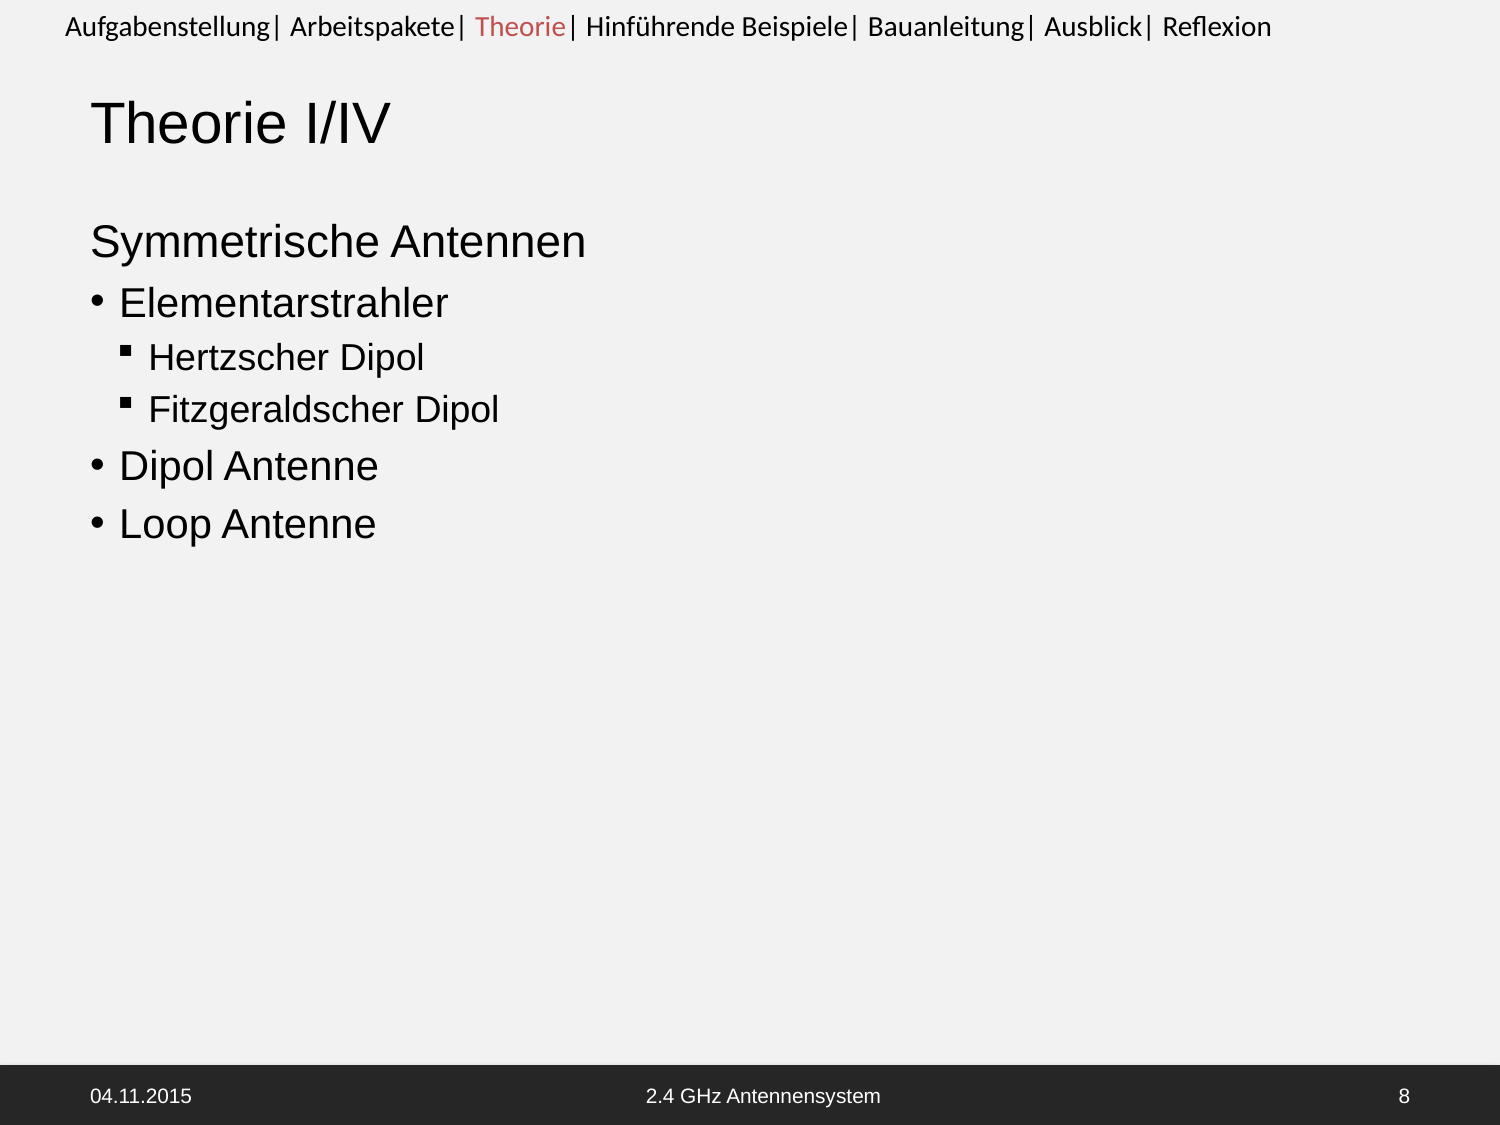

Aufgabenstellung| Arbeitspakete| Theorie| Hinführende Beispiele| Bauanleitung| Ausblick| Reflexion
# Theorie I/IV

Symmetrische Antennen
Elementarstrahler
Hertzscher Dipol
Fitzgeraldscher Dipol
Dipol Antenne
Loop Antenne

04.11.2015
2.4 GHz Antennensystem
8